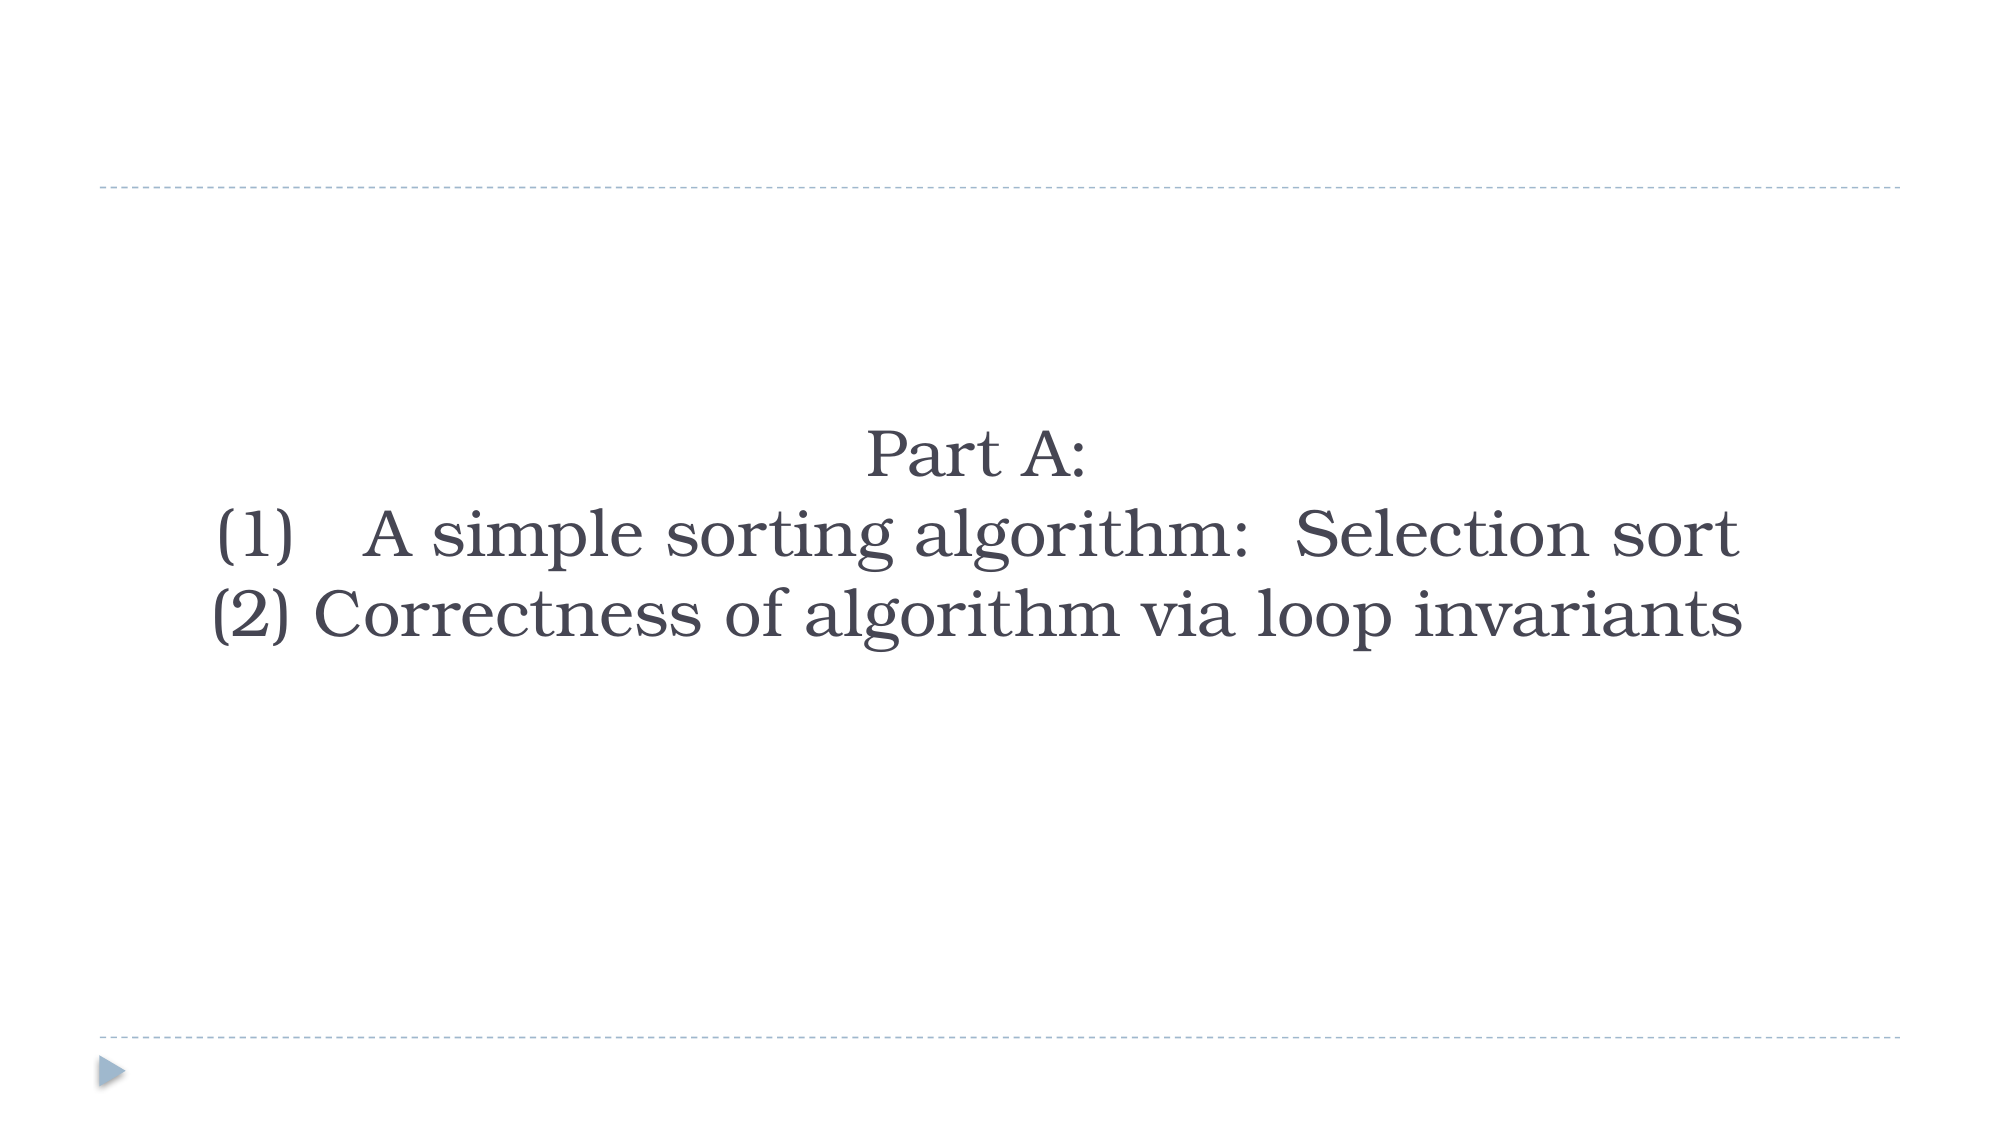

# Part A: (1)	A simple sorting algorithm:  Selection sort (2) Correctness of algorithm via loop invariants